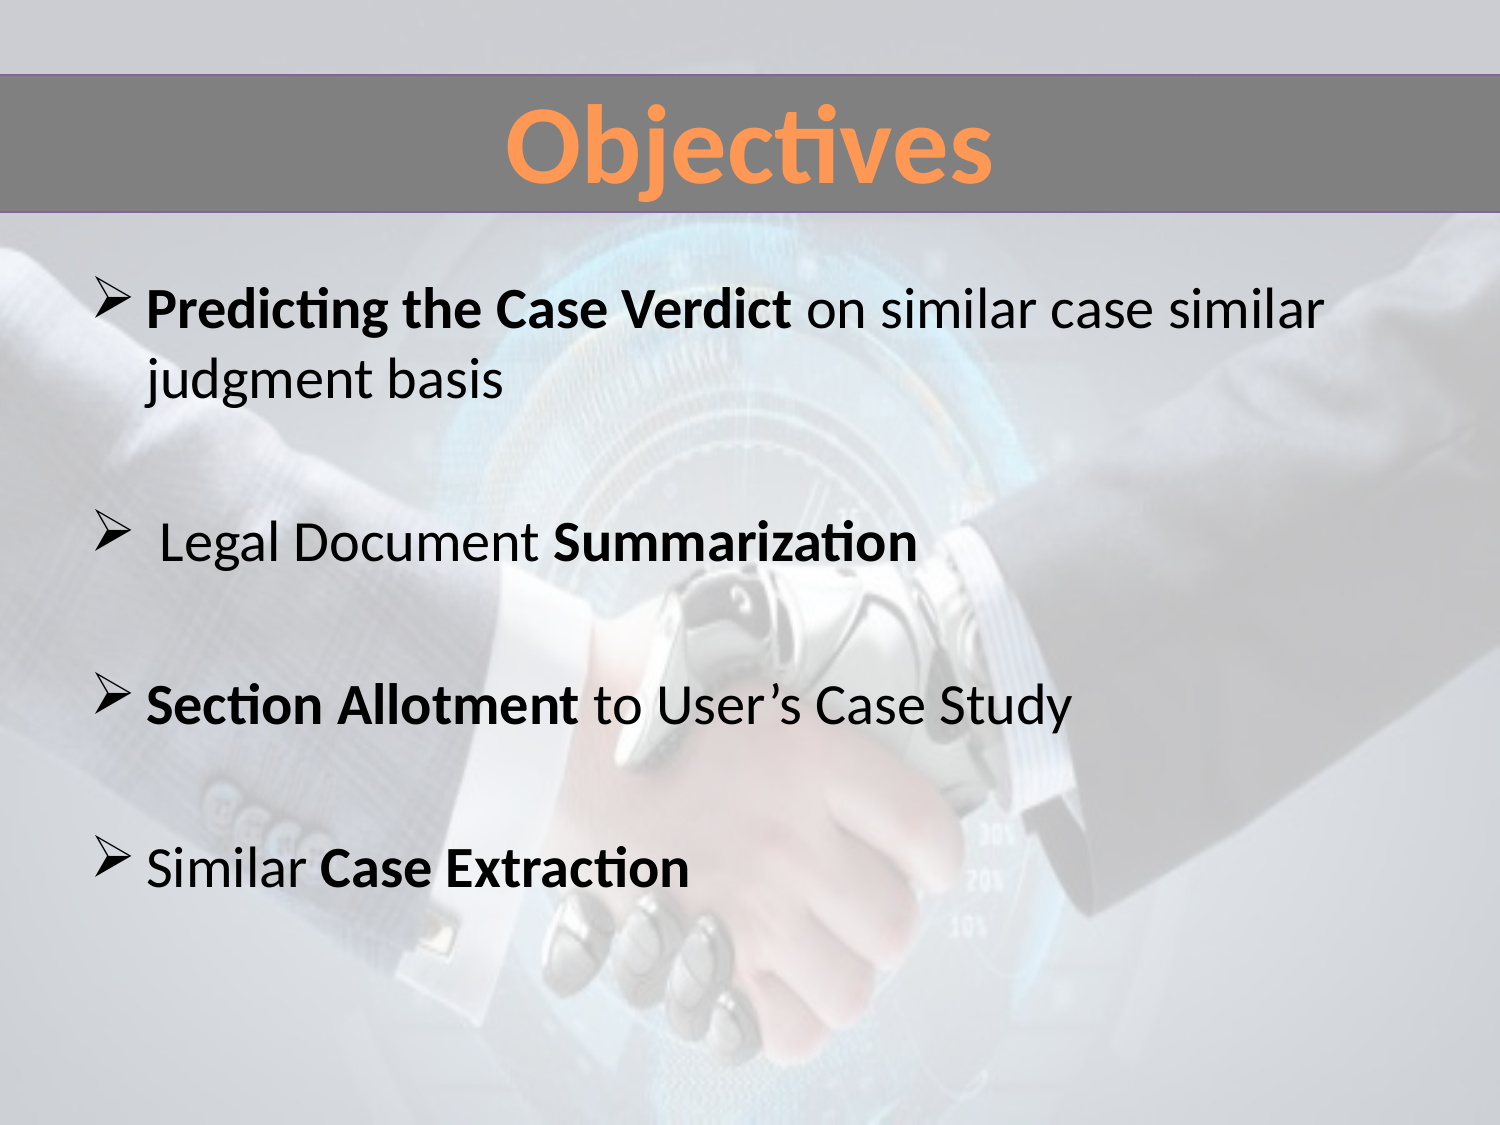

# Objectives

Predicting the Case Verdict on similar case similar judgment basis

 Legal Document Summarization

Section Allotment to User’s Case Study

Similar Case Extraction